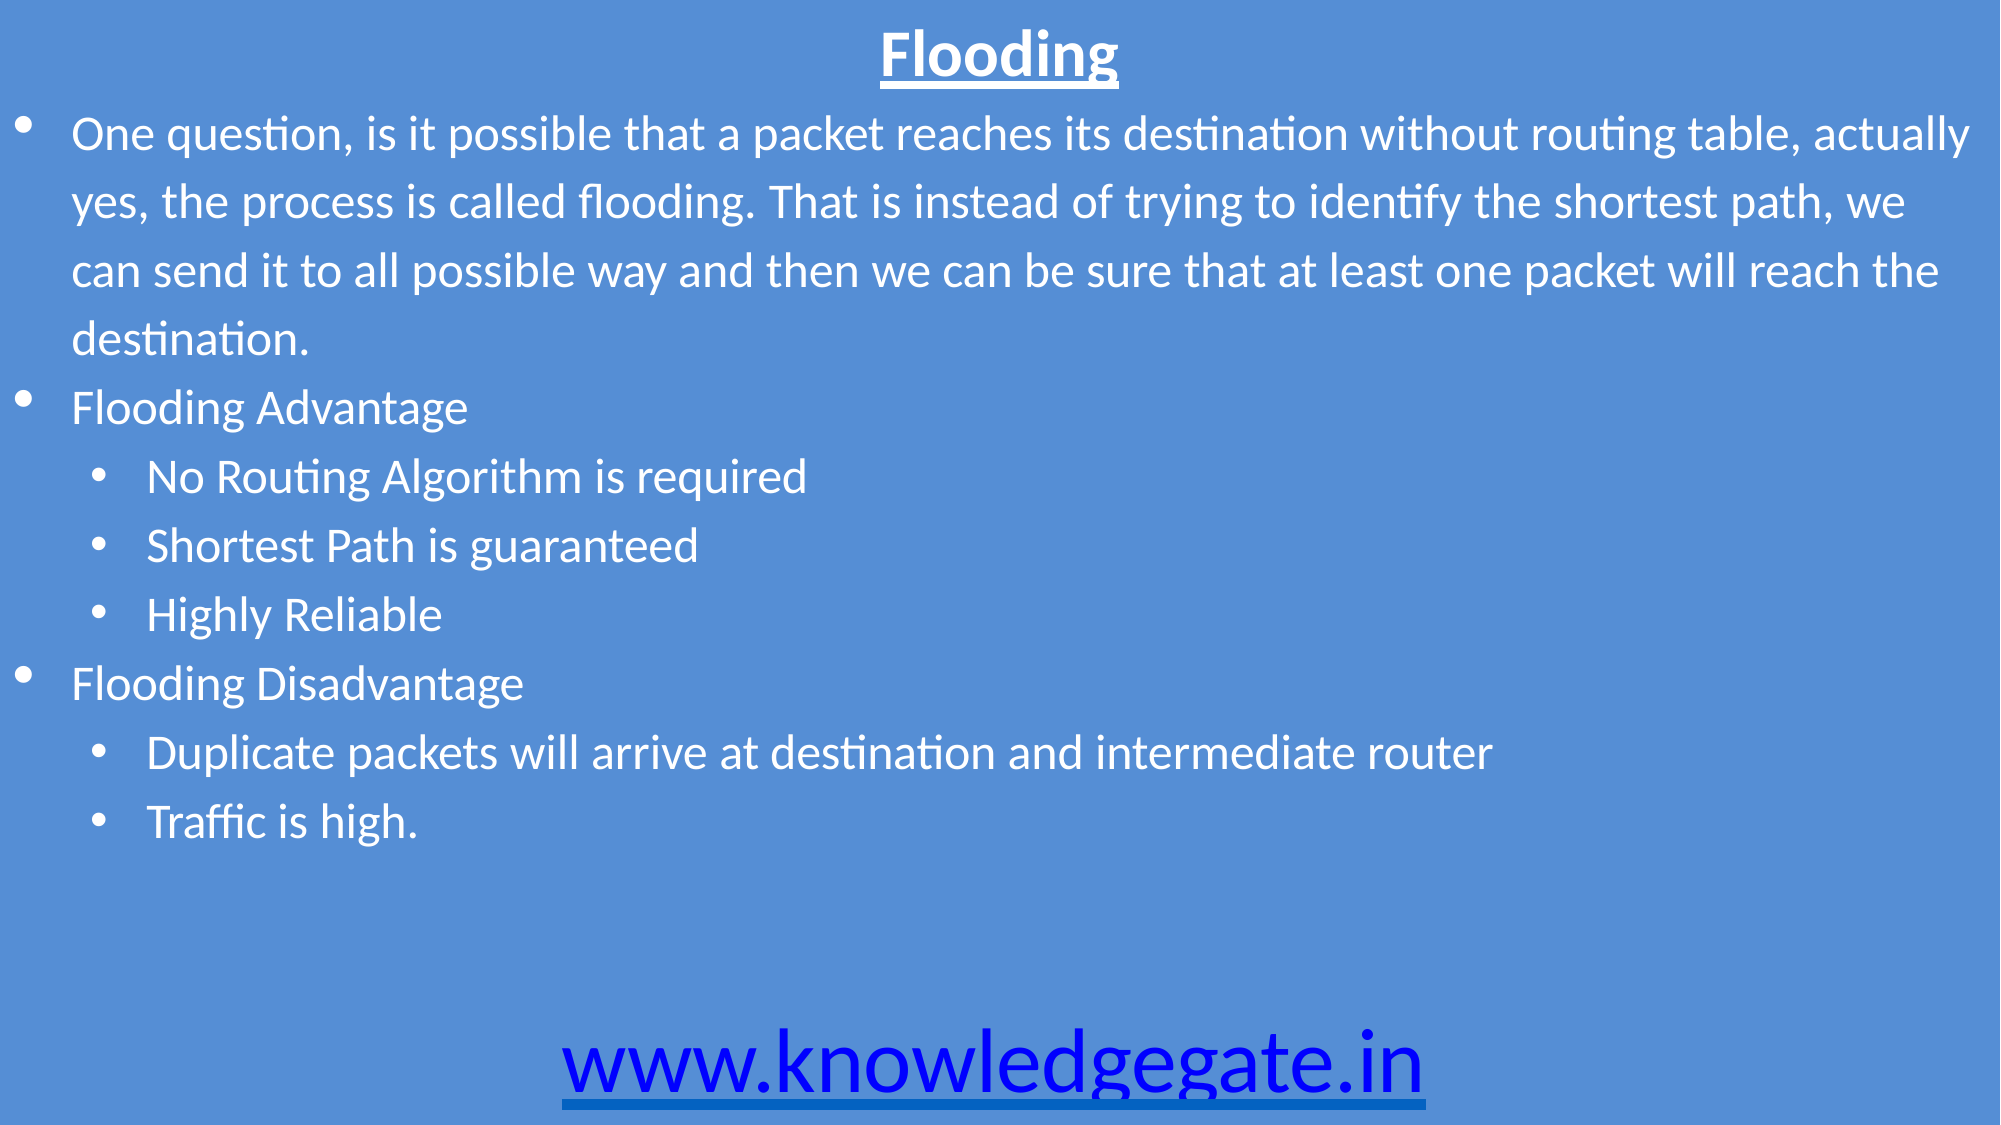

# Flooding
One question, is it possible that a packet reaches its destination without routing table, actually  yes, the process is called flooding. That is instead of trying to identify the shortest path, we  can send it to all possible way and then we can be sure that at least one packet will reach the  destination.
Flooding Advantage
No Routing Algorithm is required
Shortest Path is guaranteed
Highly Reliable
Flooding Disadvantage
Duplicate packets will arrive at destination and intermediate router
Traffic is high.
www.knowledgegate.in